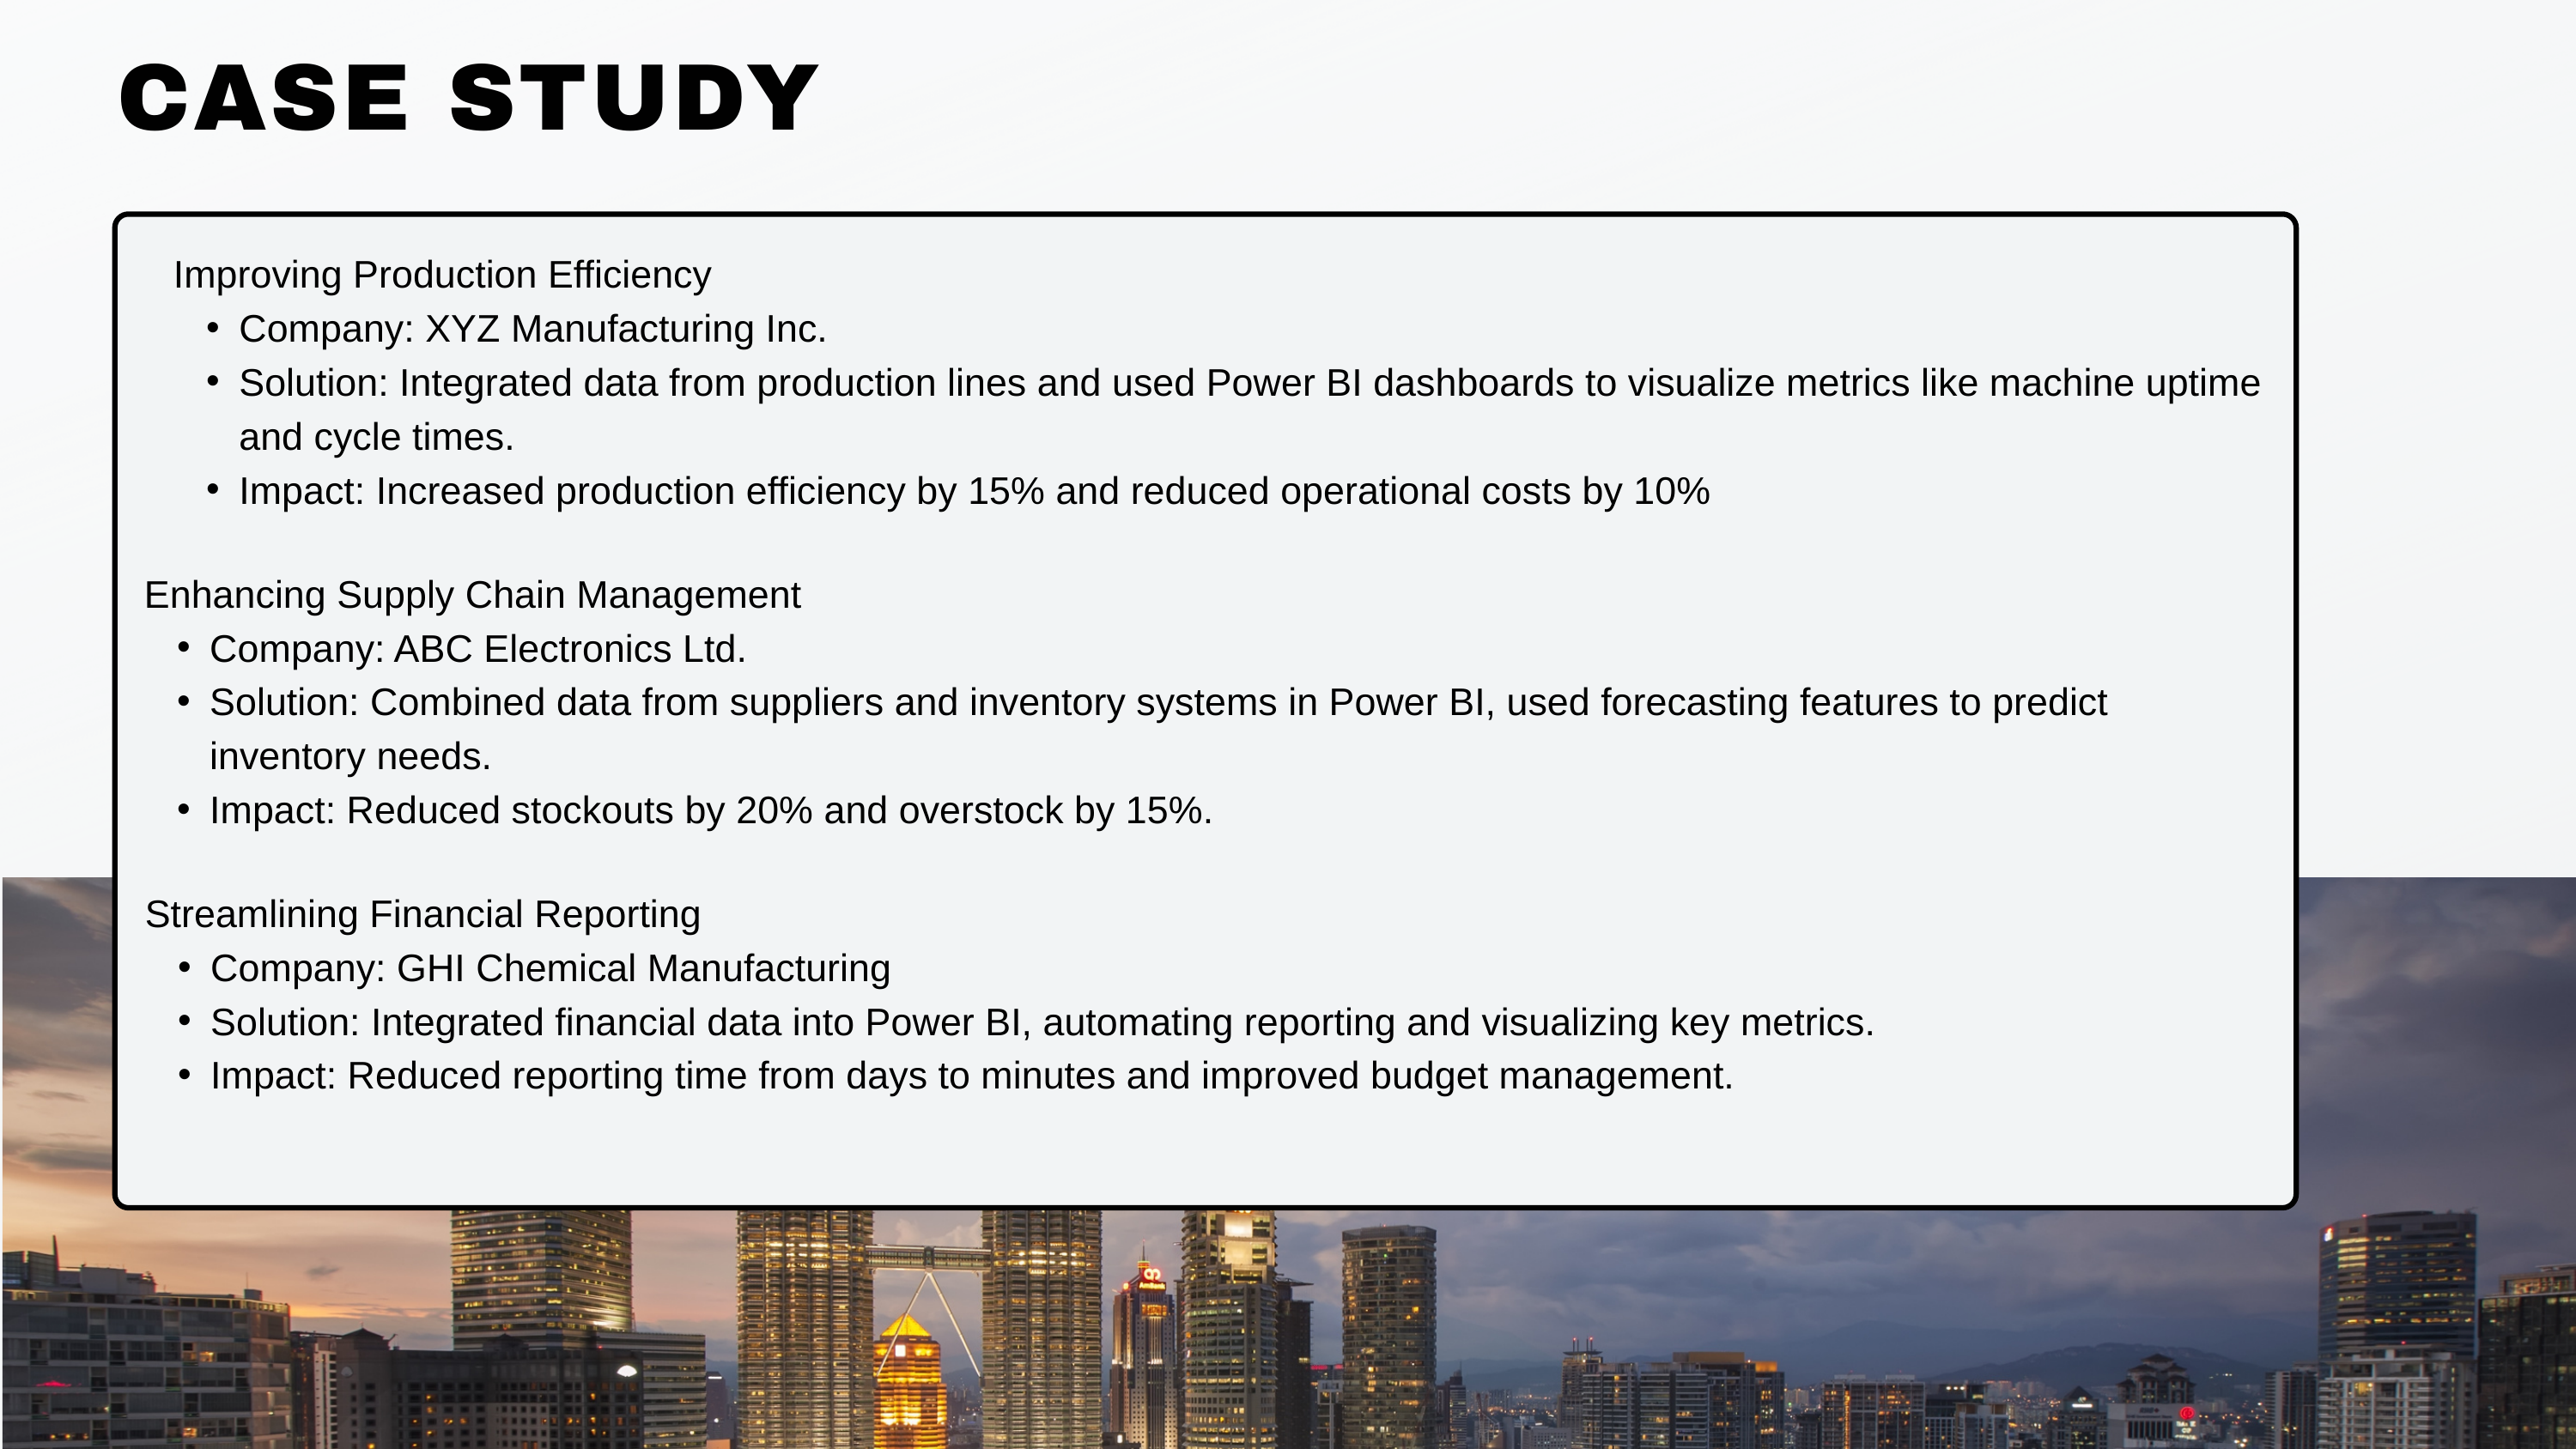

CASE STUDY

Improving Production Efficiency
Company: XYZ Manufacturing Inc.
Solution: Integrated data from production lines and used Power BI dashboards to visualize metrics like machine uptime and cycle times.
Impact: Increased production efficiency by 15% and reduced operational costs by 10%

Enhancing Supply Chain Management
Company: ABC Electronics Ltd.
Solution: Combined data from suppliers and inventory systems in Power BI, used forecasting features to predict inventory needs.
Impact: Reduced stockouts by 20% and overstock by 15%.

Streamlining Financial Reporting
Company: GHI Chemical Manufacturing
Solution: Integrated financial data into Power BI, automating reporting and visualizing key metrics.
Impact: Reduced reporting time from days to minutes and improved budget management.